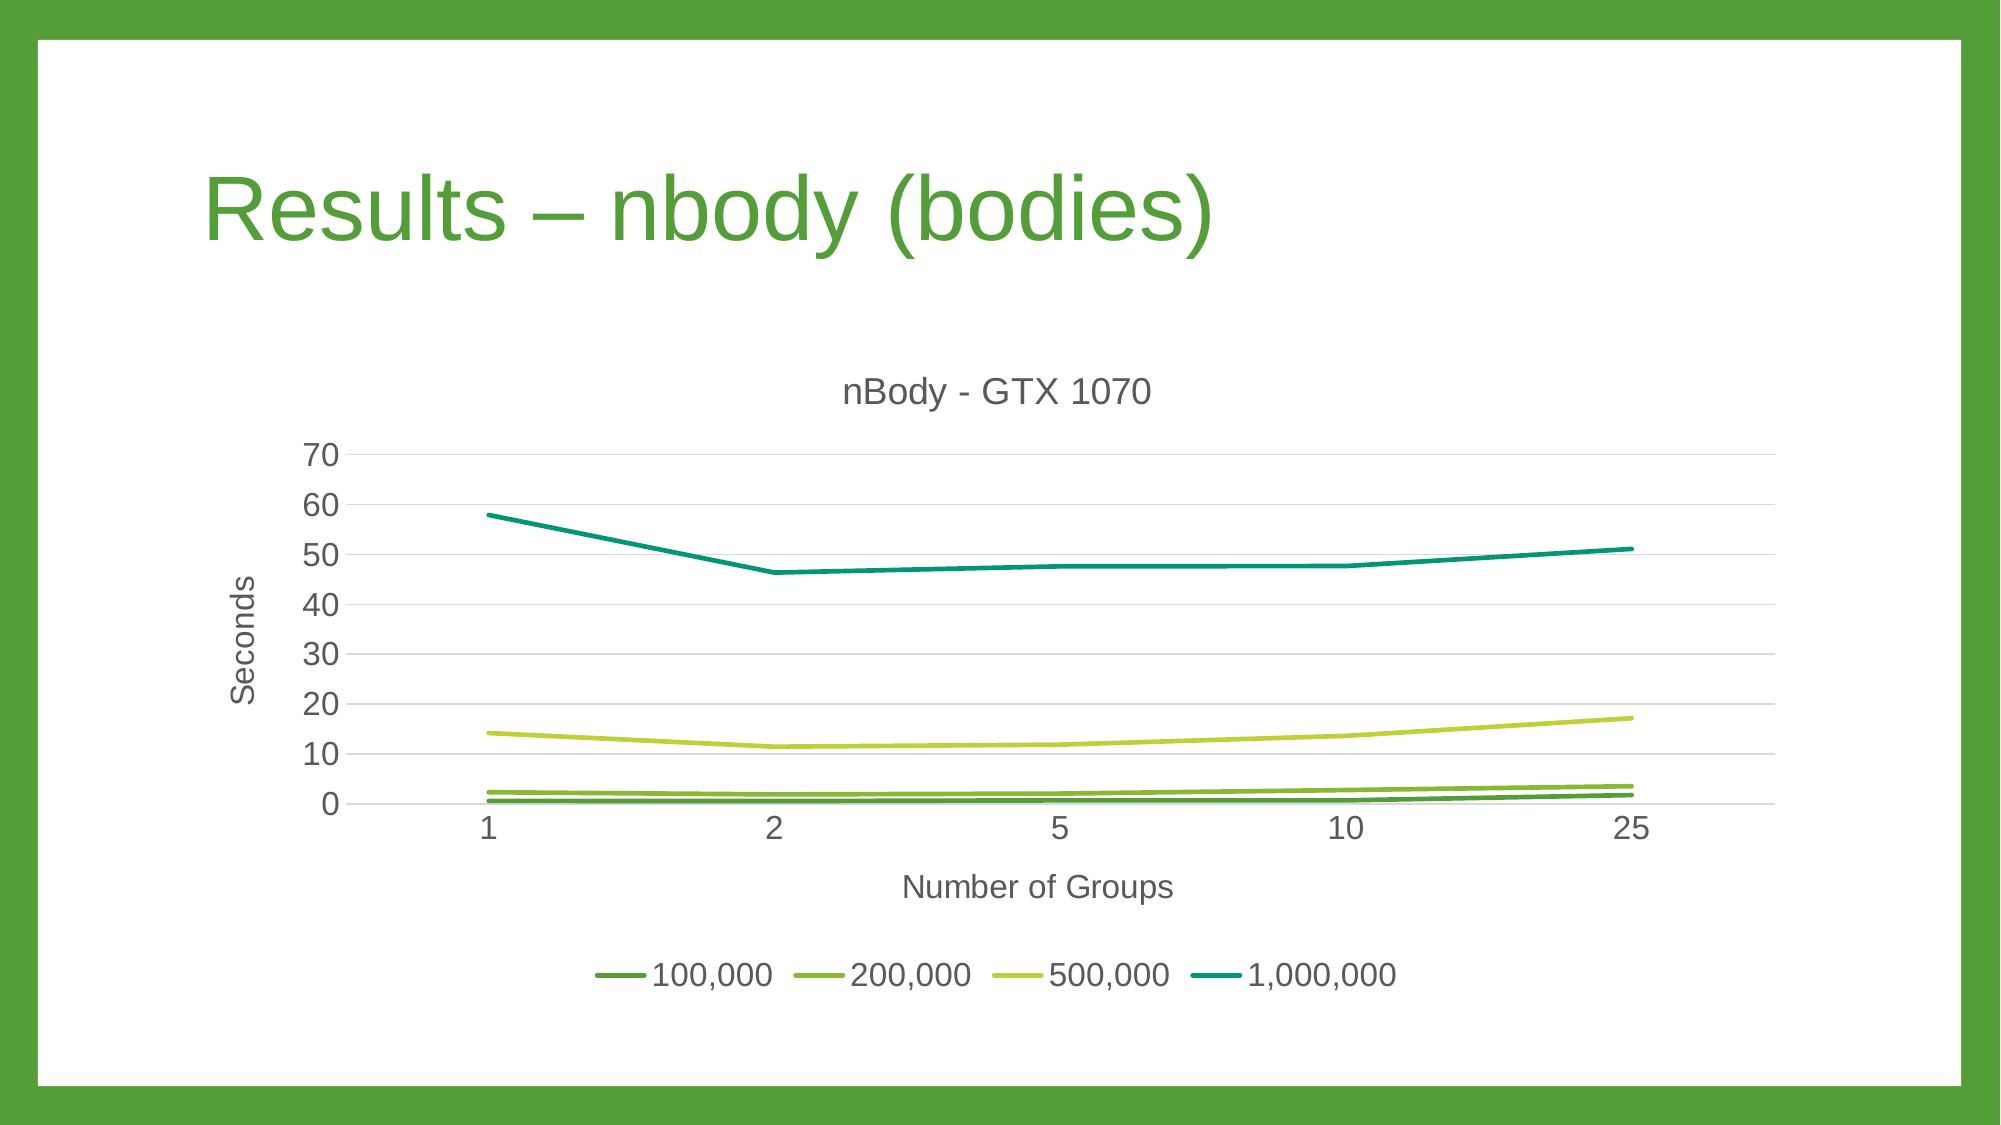

# Results – nbody (bodies)

### Chart: nBody - GTX 1070

| Category | 100,000 | 200,000 | 500,000 | 1,000,000 |
|---|---|---|---|---|
| 1 | 0.58818996 | 2.31607199 | 14.17426395 | 57.90665436 |
| 2 | 0.53643906 | 1.88030183 | 11.44095707 | 46.34819412 |
| 5 | 0.67745411 | 2.03989005 | 11.85912323 | 47.608181 |
| 10 | 0.67847097 | 2.74698997 | 13.60830498 | 47.66434479 |
| 25 | 1.74806499 | 3.52366781 | 17.14318275 | 51.09767151 |